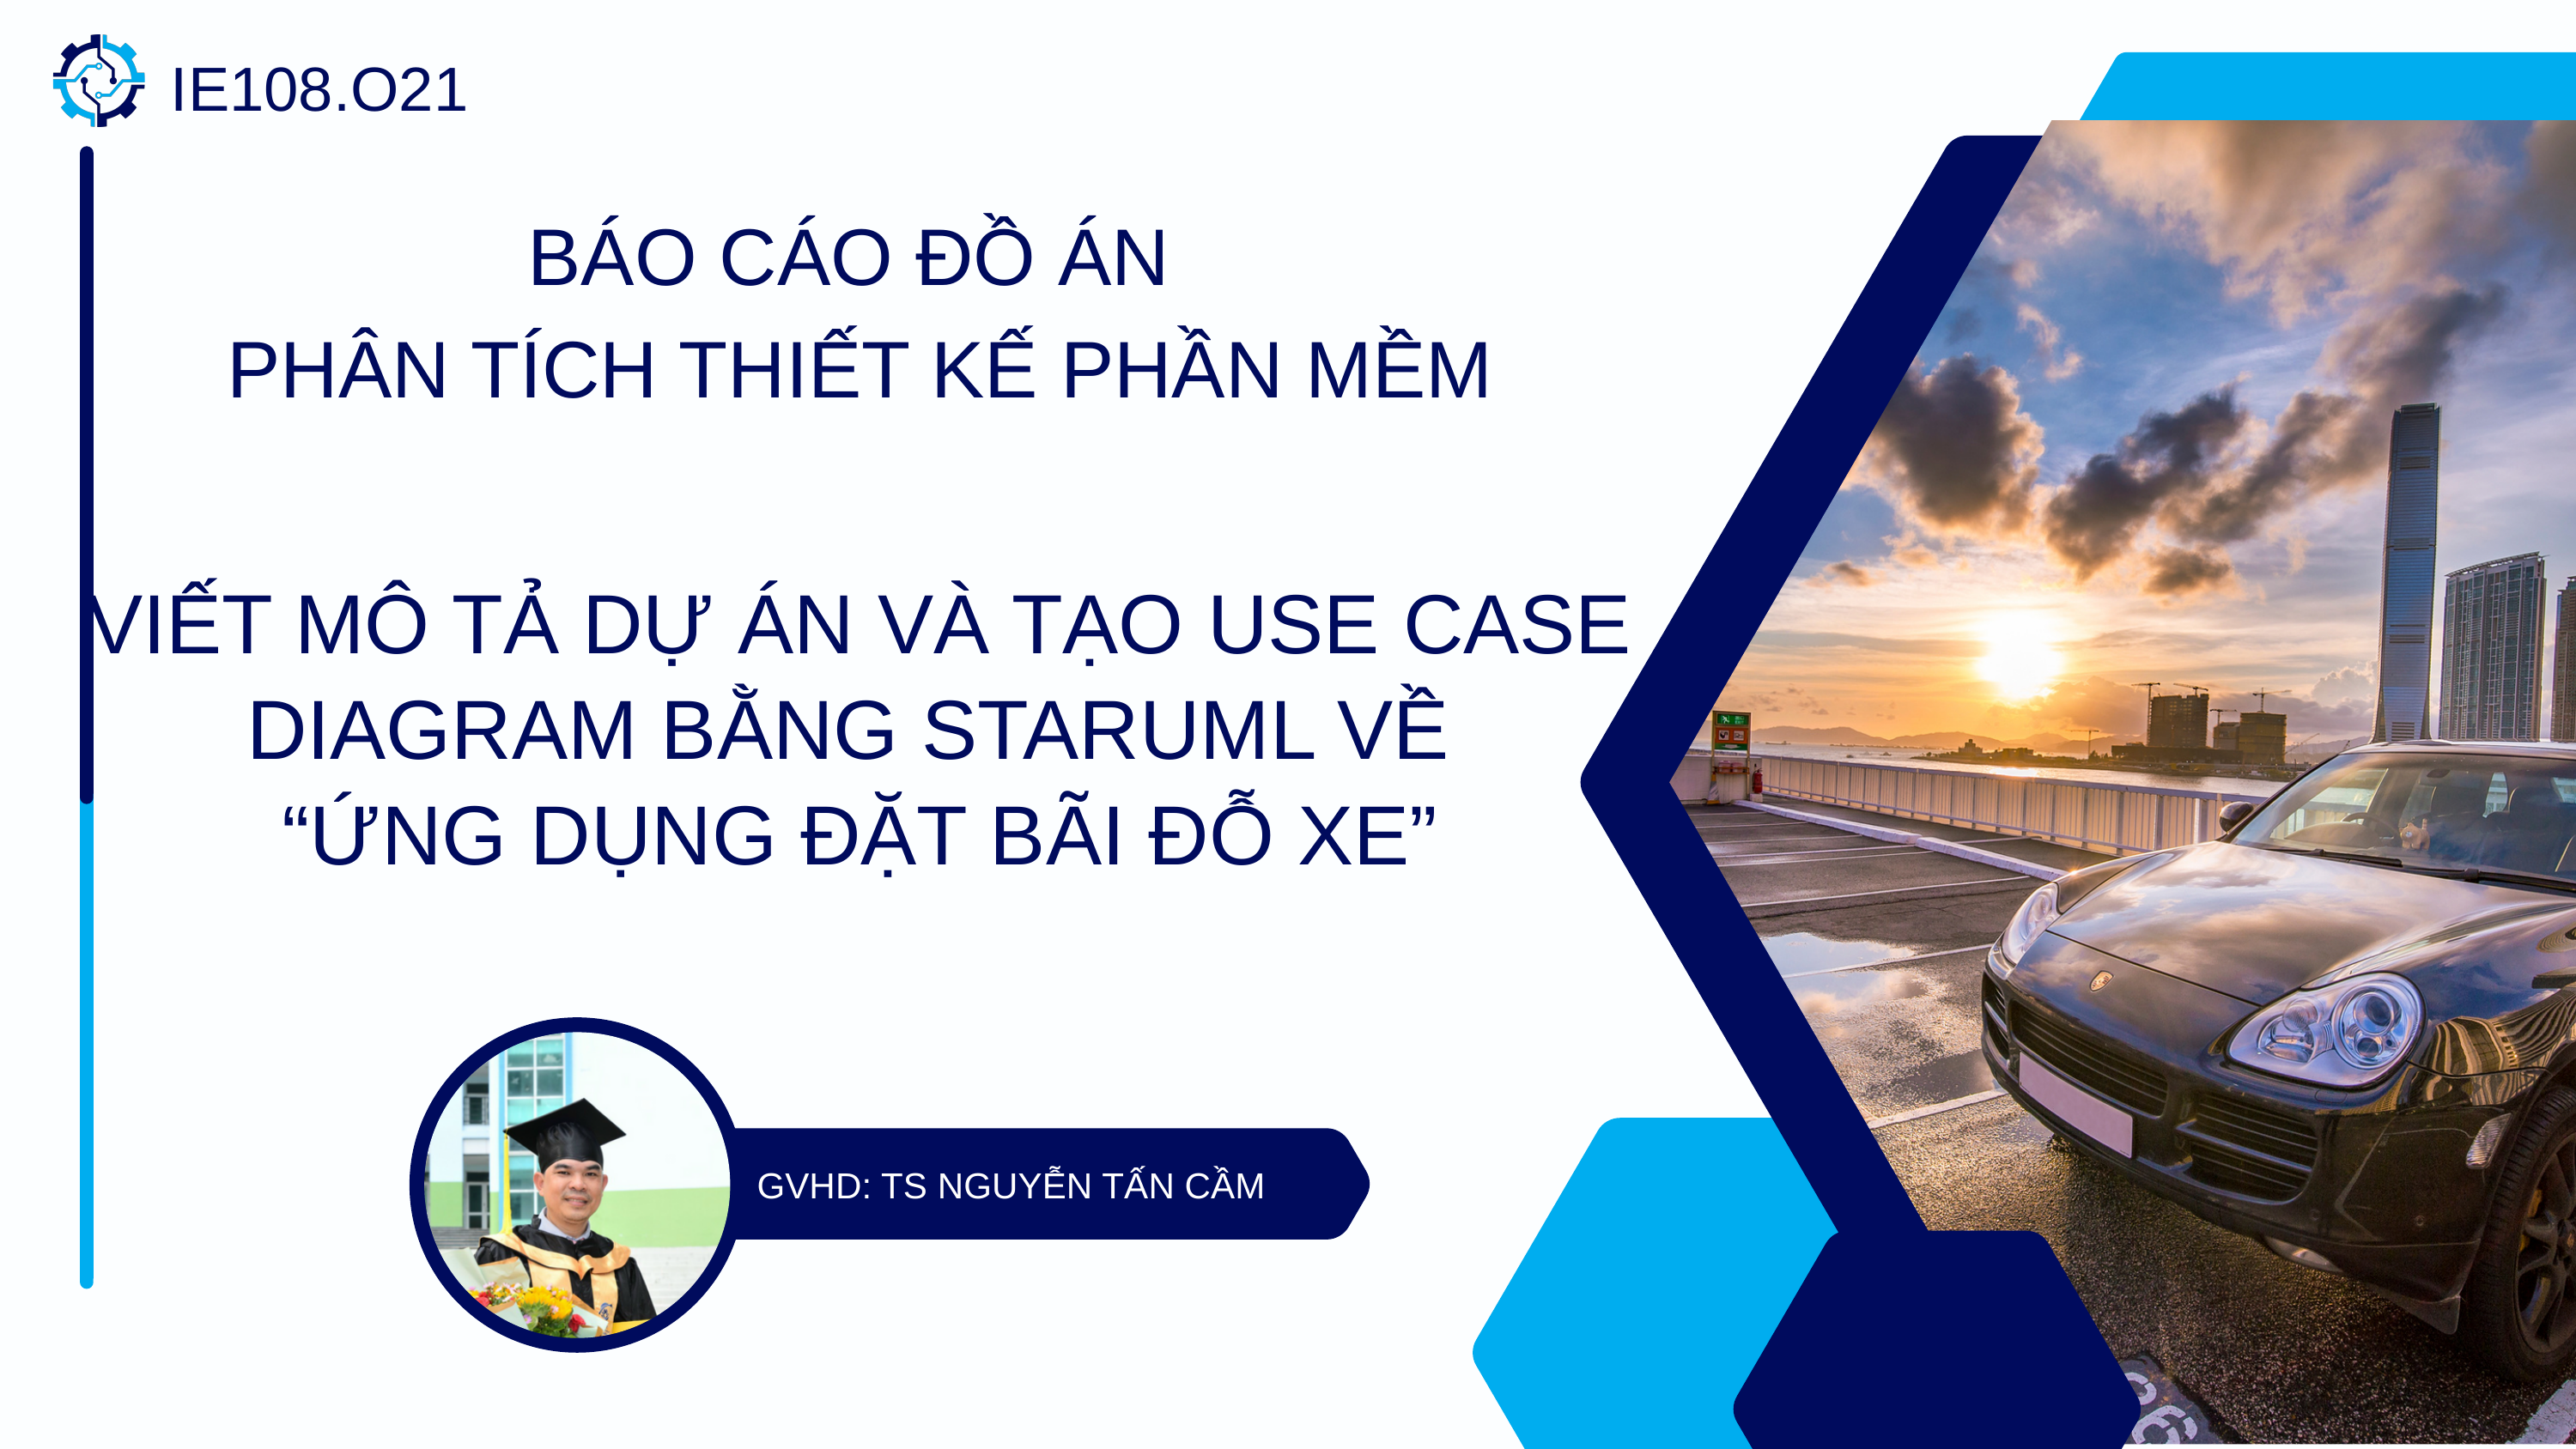

IE108.O21

BÁO CÁO ĐỒ ÁN
PHÂN TÍCH THIẾT KẾ PHẦN MỀM

VIẾT MÔ TẢ DỰ ÁN VÀ TẠO USE CASE DIAGRAM BẰNG STARUML VỀ
“ỨNG DỤNG ĐẶT BÃI ĐỖ XE”

GVHD: TS NGUYỄN TẤN CẦM